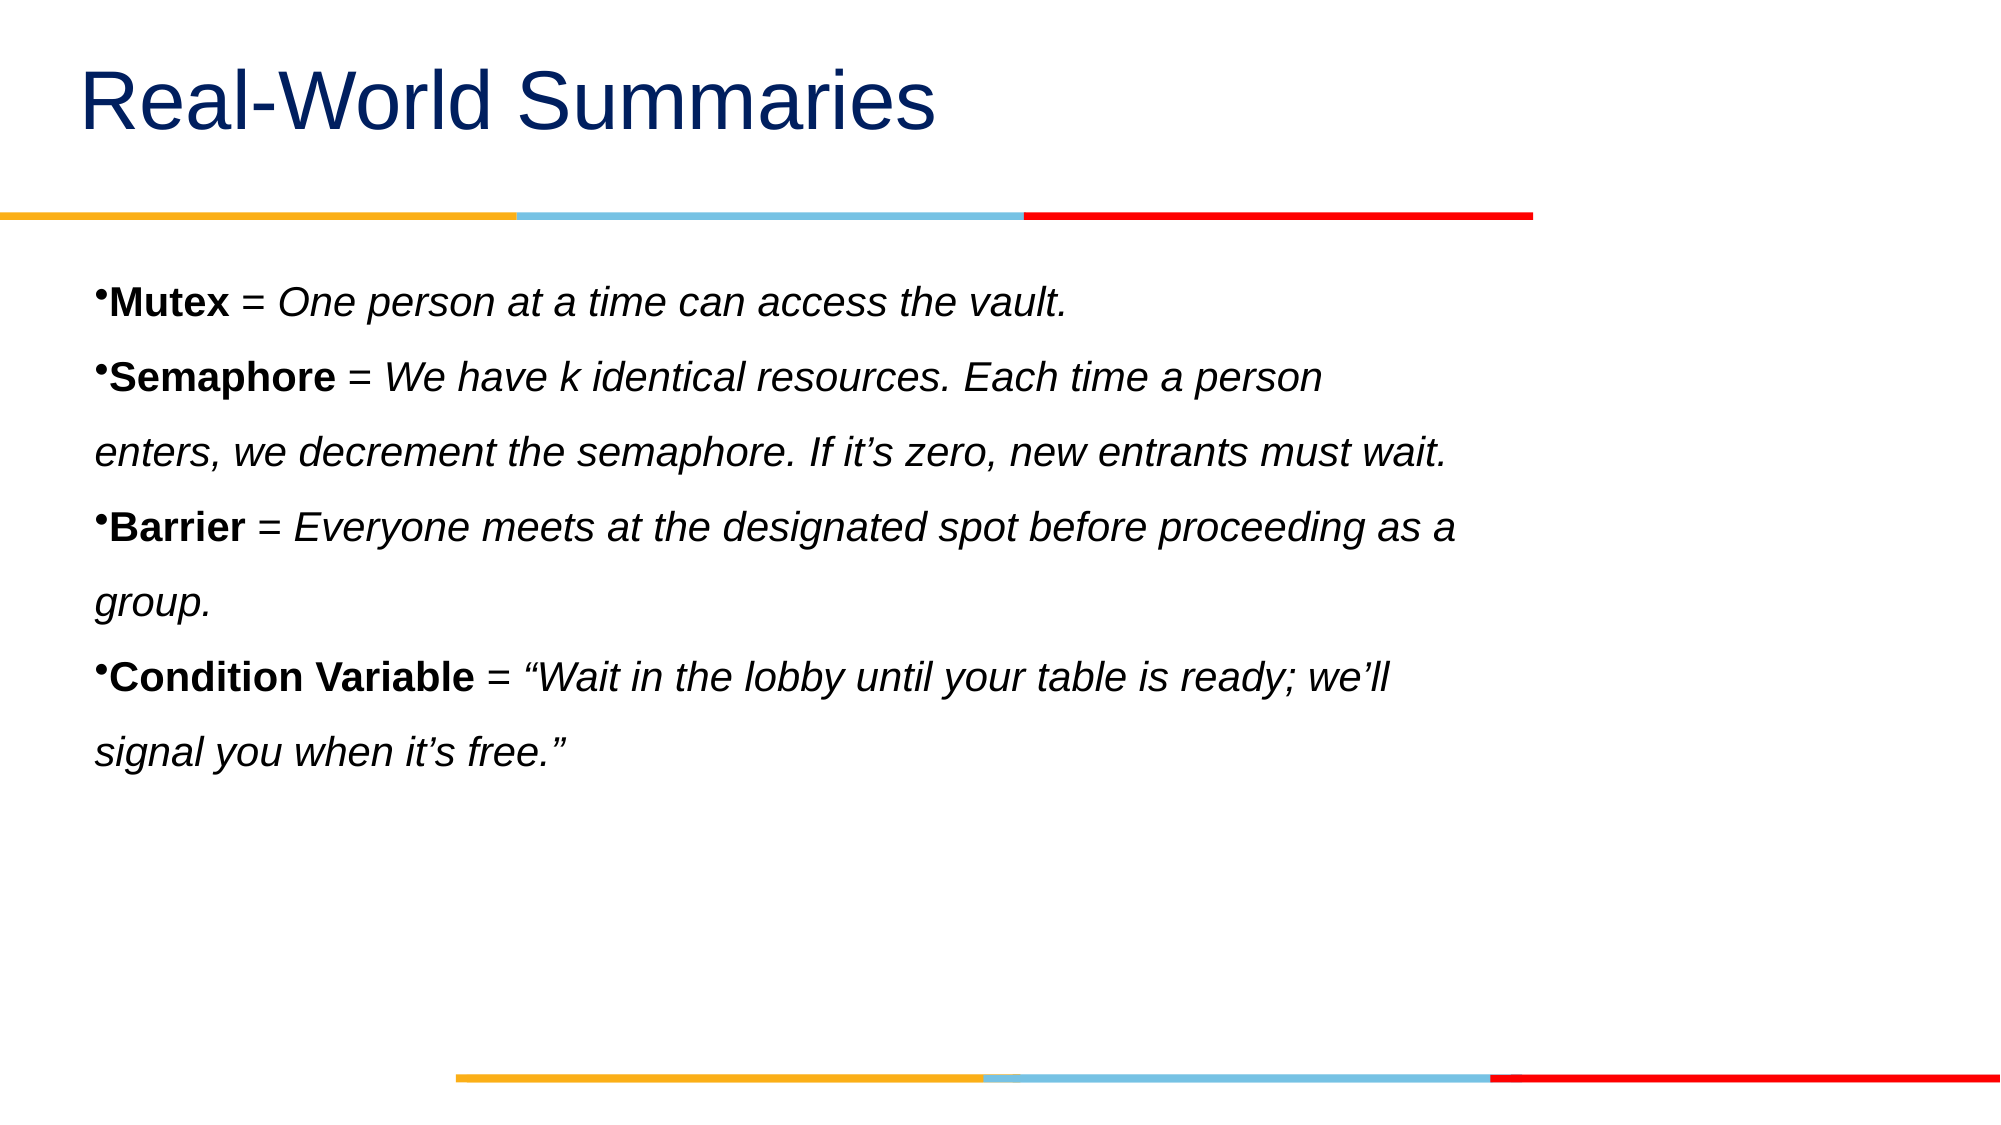

# Real-World Summaries
Mutex = One person at a time can access the vault.
Semaphore = We have k identical resources. Each time a person enters, we decrement the semaphore. If it’s zero, new entrants must wait.
Barrier = Everyone meets at the designated spot before proceeding as a group.
Condition Variable = “Wait in the lobby until your table is ready; we’ll signal you when it’s free.”